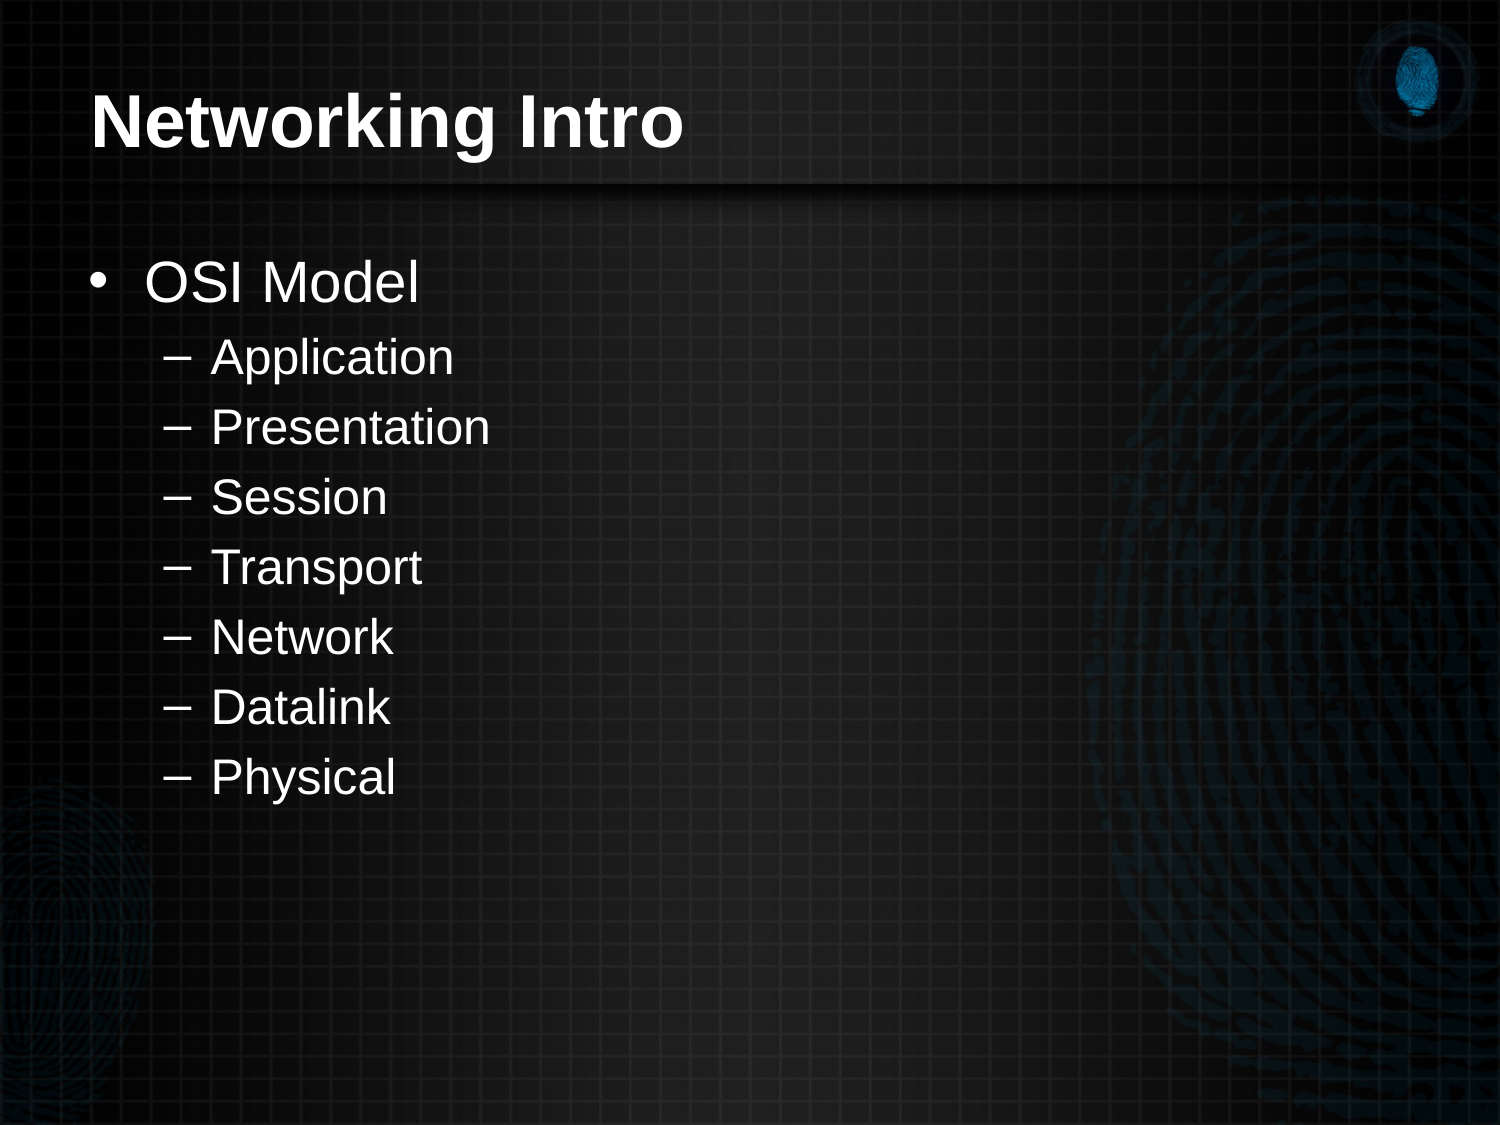

# Networking Intro
OSI Model
Application
Presentation
Session
Transport
Network
Datalink
Physical